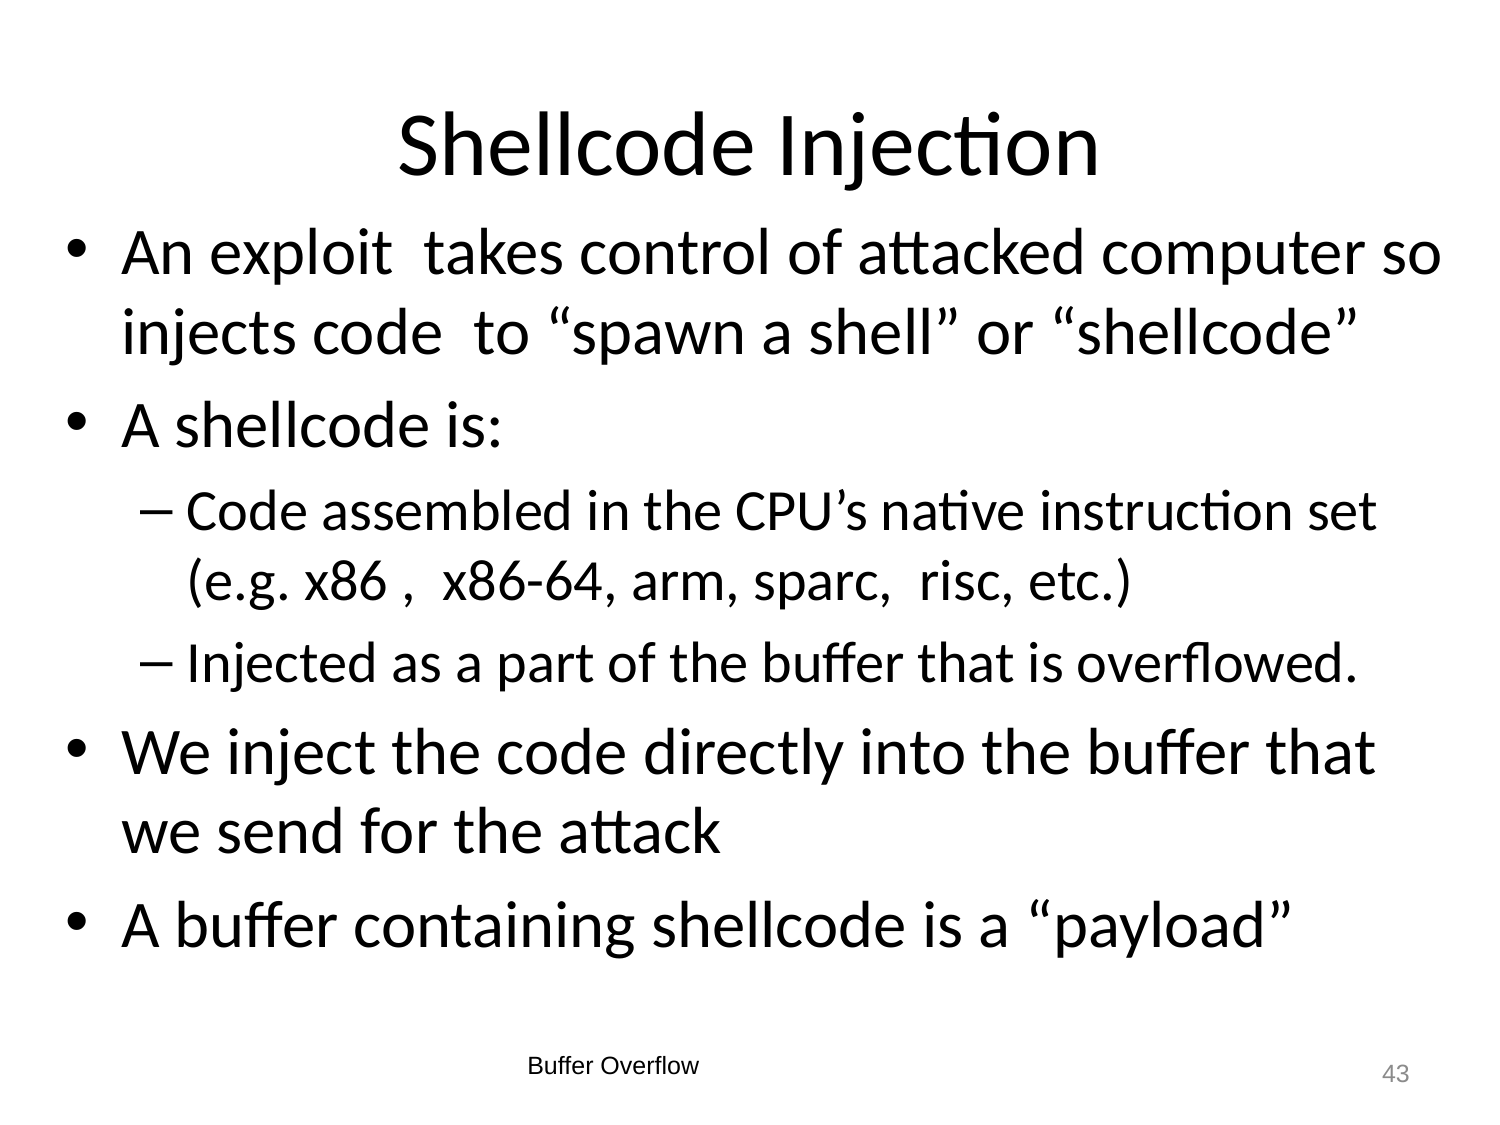

# Shellcode Injection
An exploit  takes control of attacked computer so injects code  to “spawn a shell” or “shellcode”
A shellcode is:
Code assembled in the CPU’s native instruction set (e.g. x86 ,  x86-64, arm, sparc,  risc, etc.)
Injected as a part of the buffer that is overflowed.
We inject the code directly into the buffer that we send for the attack
A buffer containing shellcode is a “payload”
Buffer Overflow
1/9/2018
43